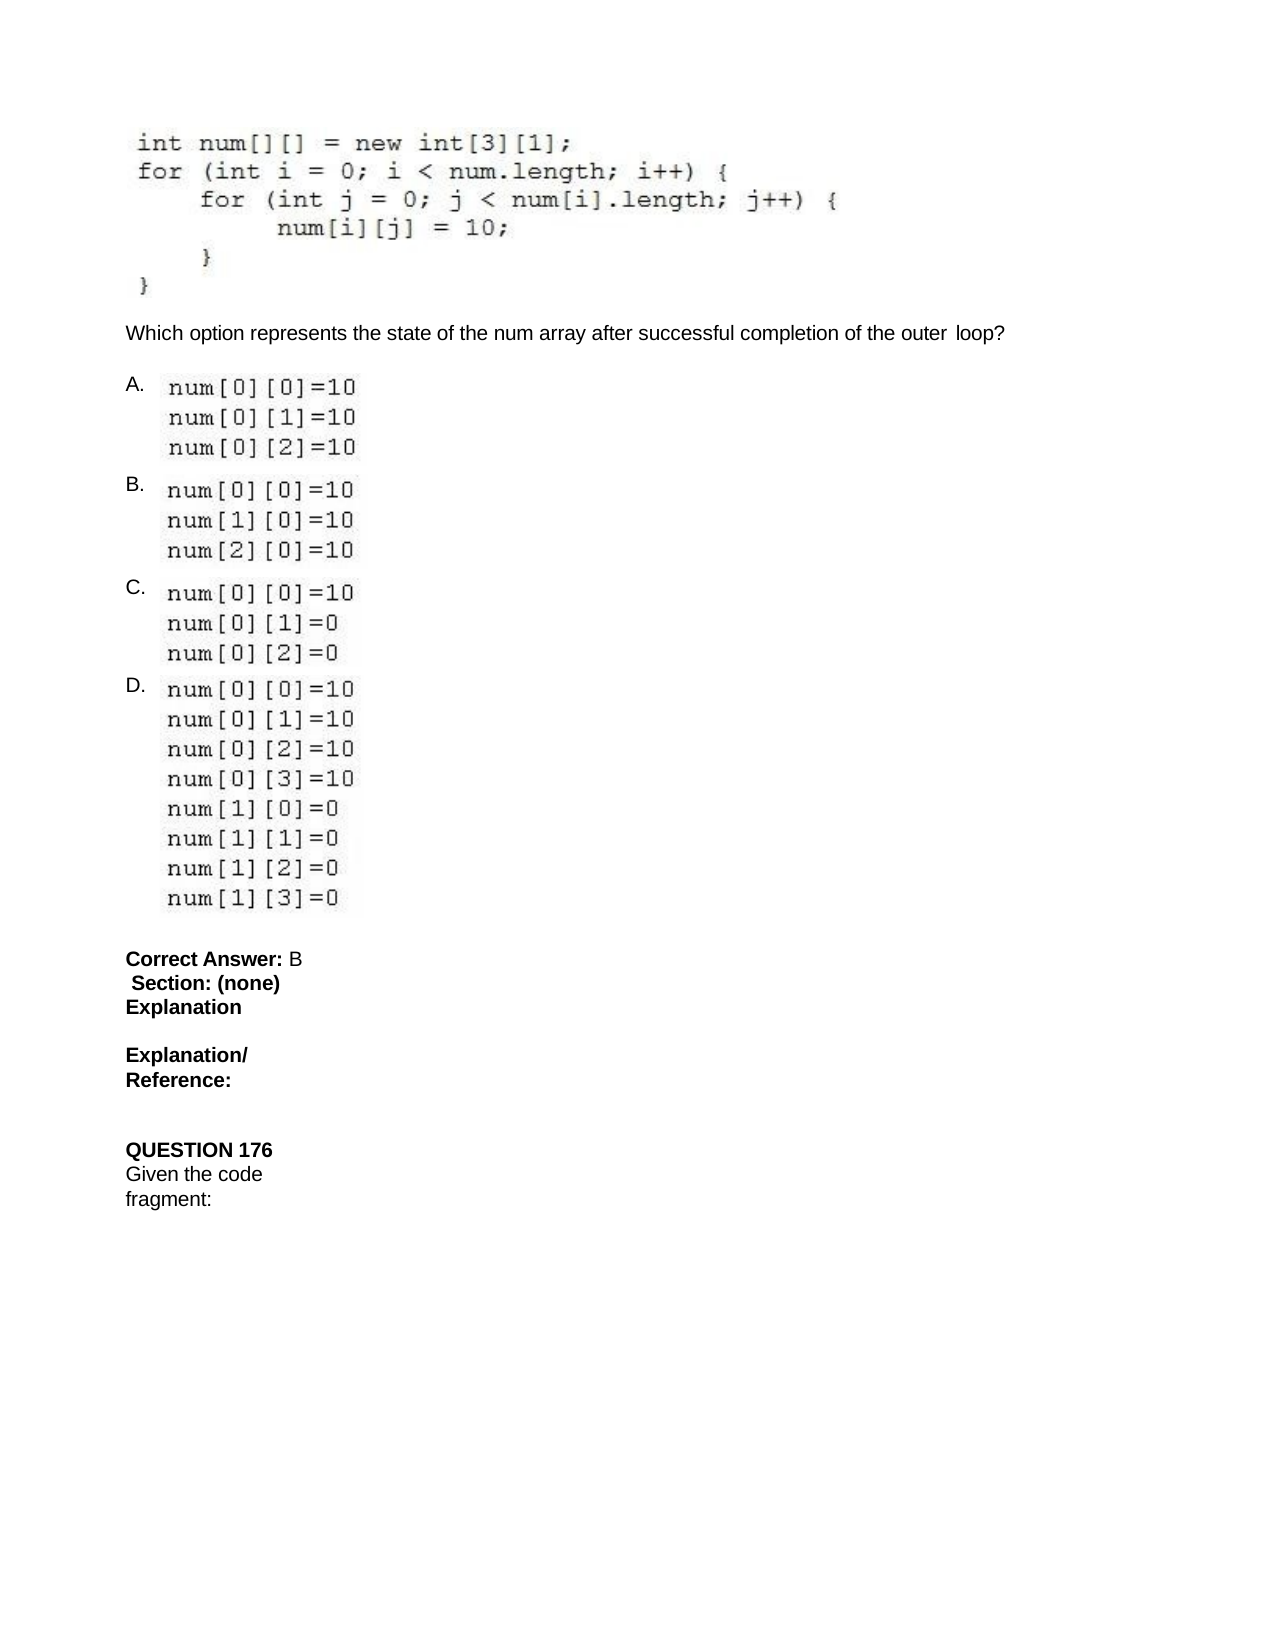

Which option represents the state of the num array after successful completion of the outer loop?

A.

B.

C.

D.

Correct Answer: B  Section: (none)  Explanation

Explanation/Reference:

QUESTION 176
Given the code fragment: